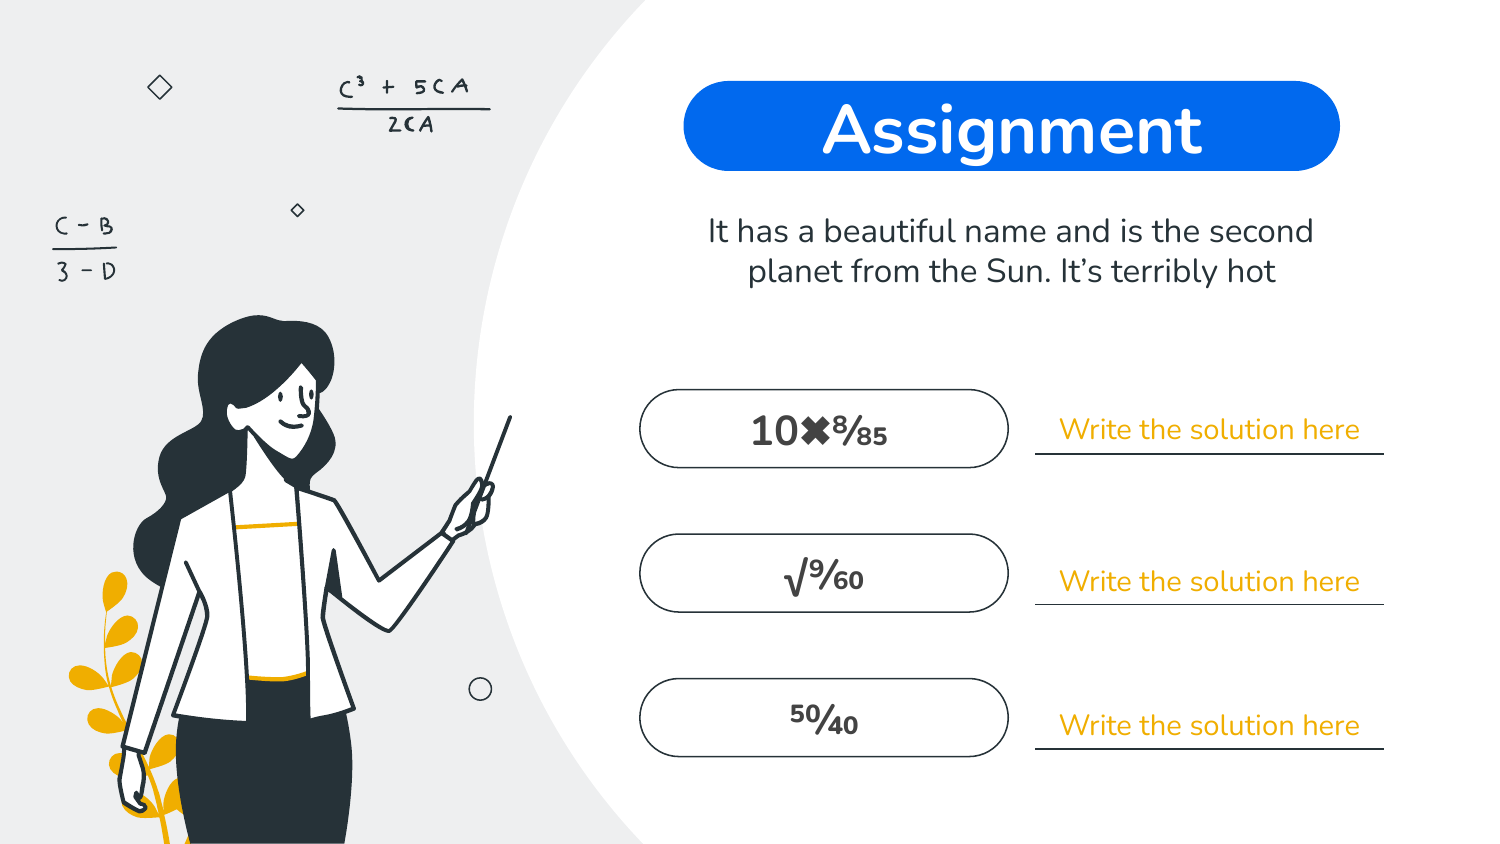

# Assignment
It has a beautiful name and is the second planet from the Sun. It’s terribly hot

10✖8⁄85
Write the solution here

√9⁄60
Write the solution here

50⁄40
Write the solution here